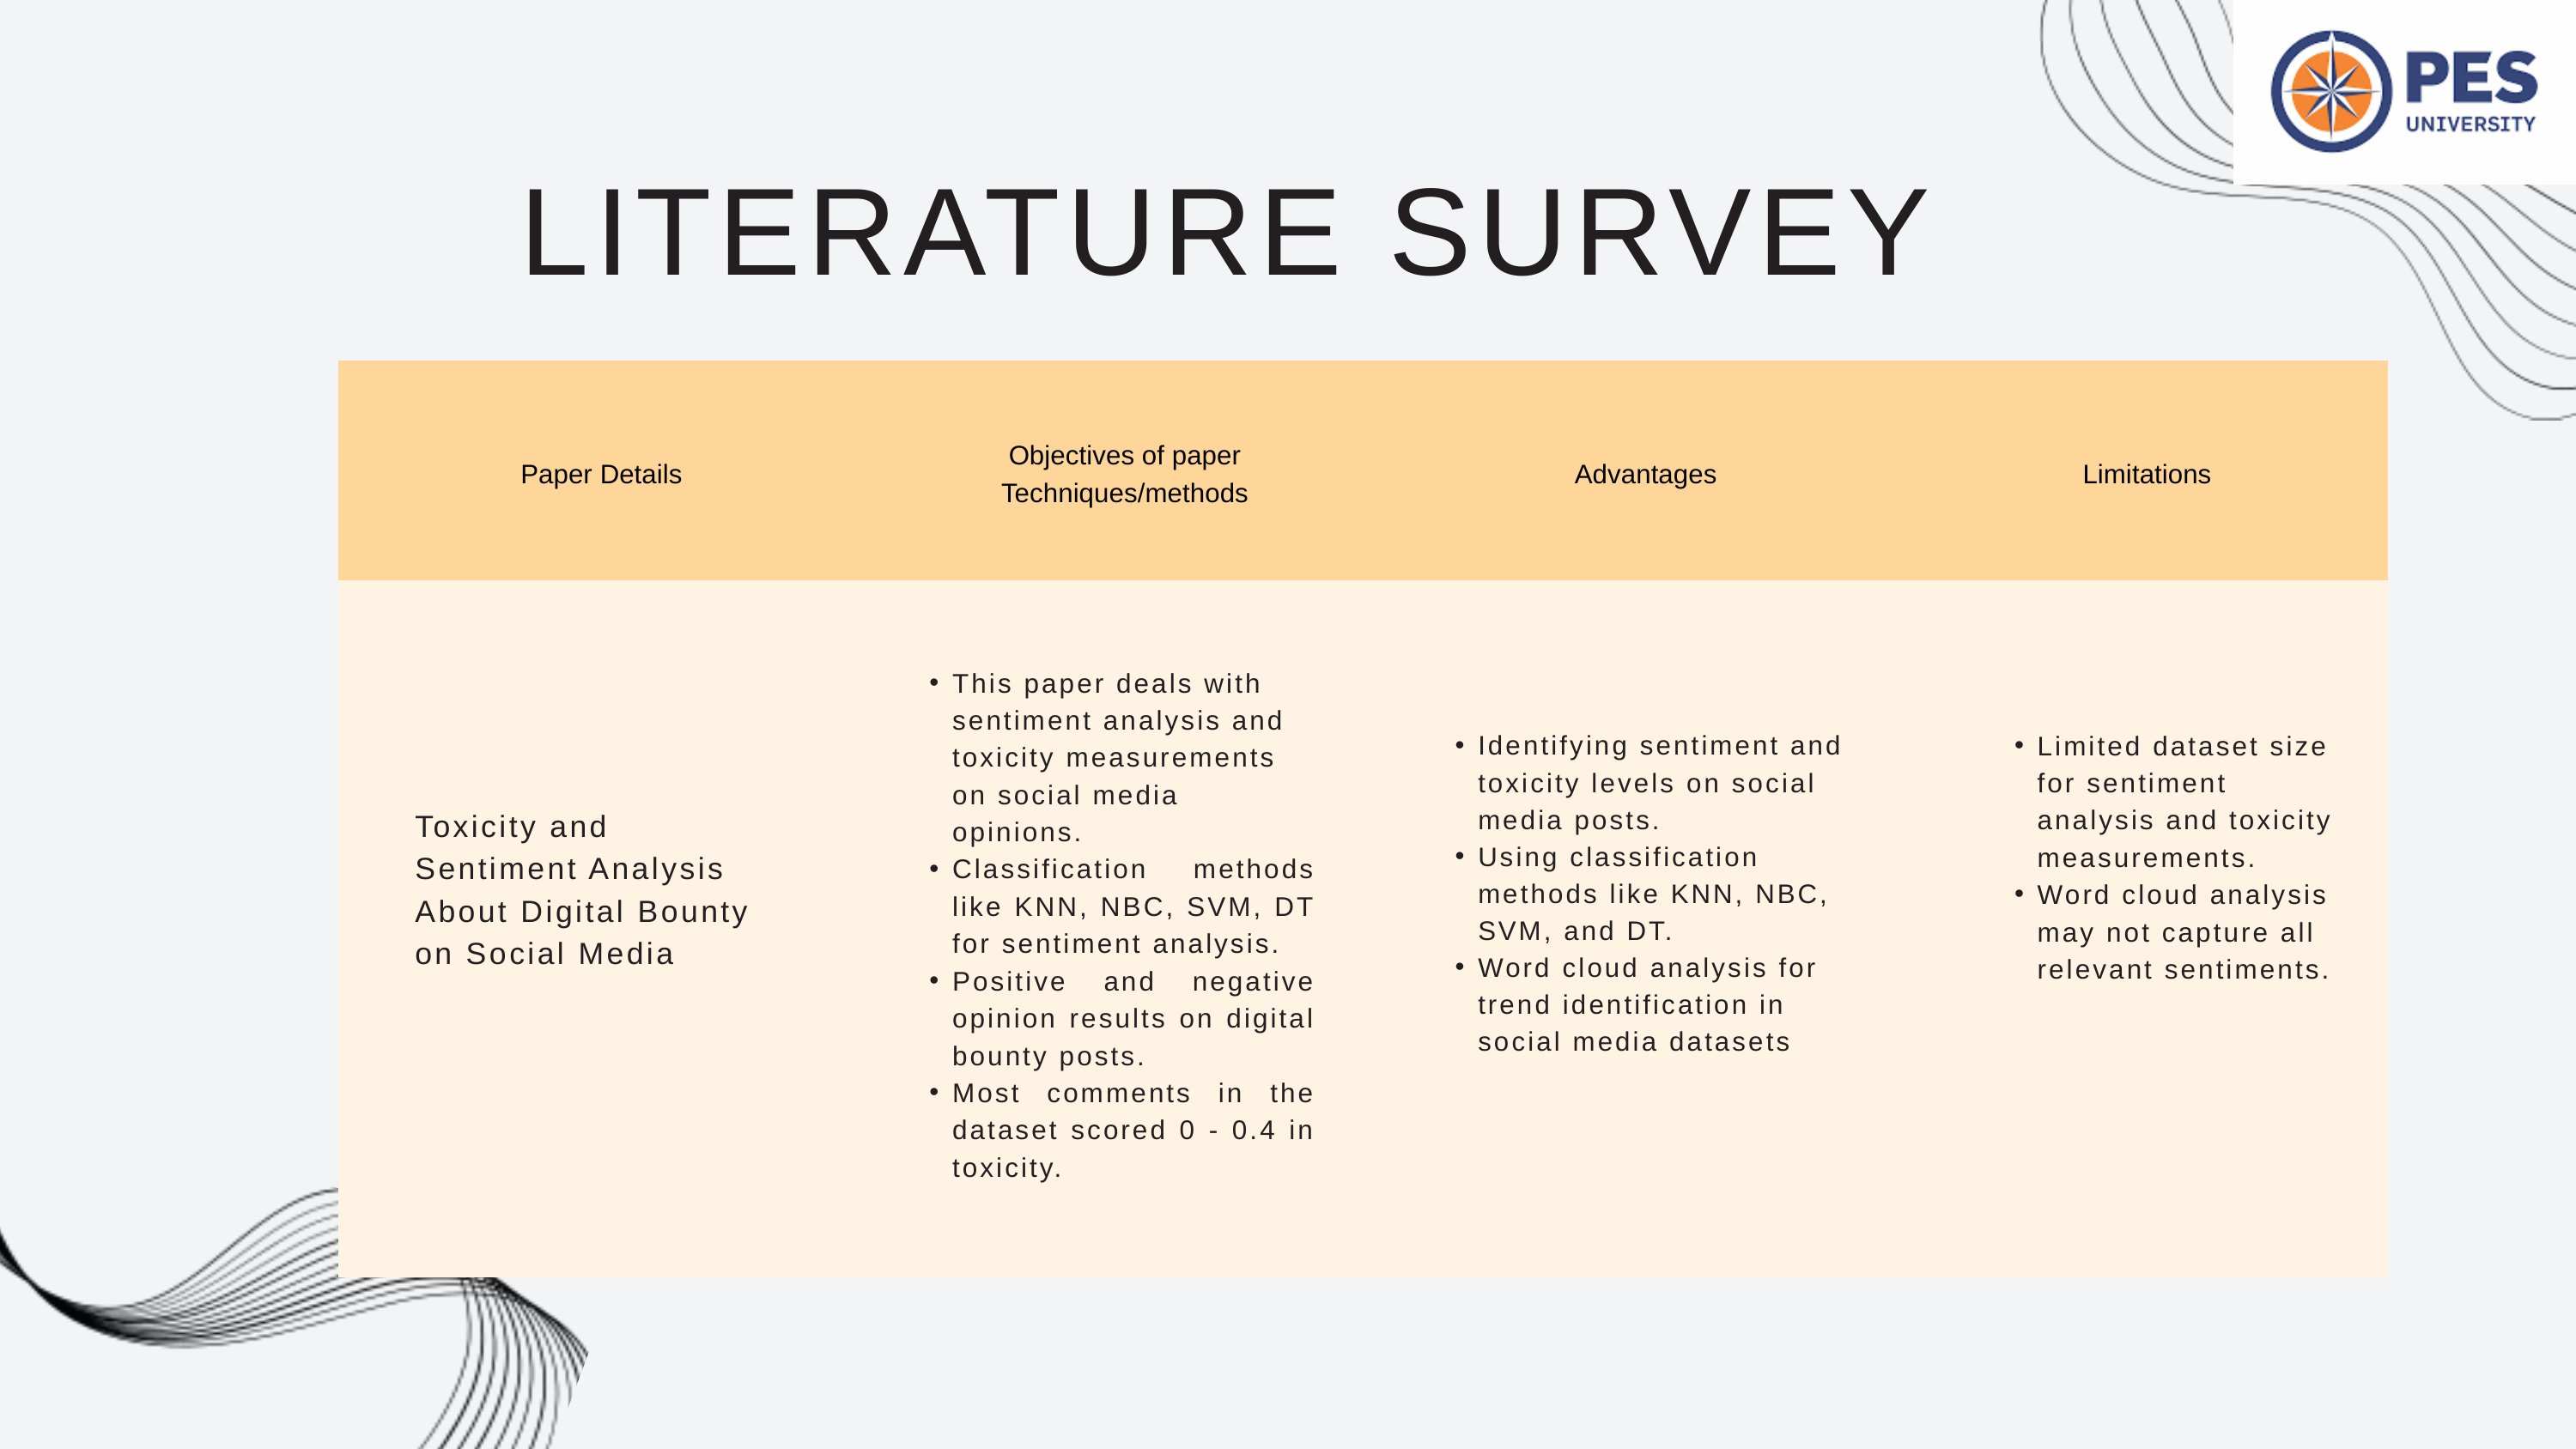

LITERATURE SURVEY
| Paper Details | Objectives of paper Techniques/methods | Advantages | Limitations |
| --- | --- | --- | --- |
|  |  |  |  |

This paper deals with sentiment analysis and toxicity measurements on social media opinions.
Classification methods like KNN, NBC, SVM, DT for sentiment analysis.
Positive and negative opinion results on digital bounty posts.
Most comments in the dataset scored 0 - 0.4 in toxicity.

Identifying sentiment and toxicity levels on social media posts.
Using classification methods like KNN, NBC, SVM, and DT.
Word cloud analysis for trend identification in social media datasets

Limited dataset size for sentiment analysis and toxicity measurements.
Word cloud analysis may not capture all relevant sentiments.
Toxicity and Sentiment Analysis About Digital Bounty on Social Media